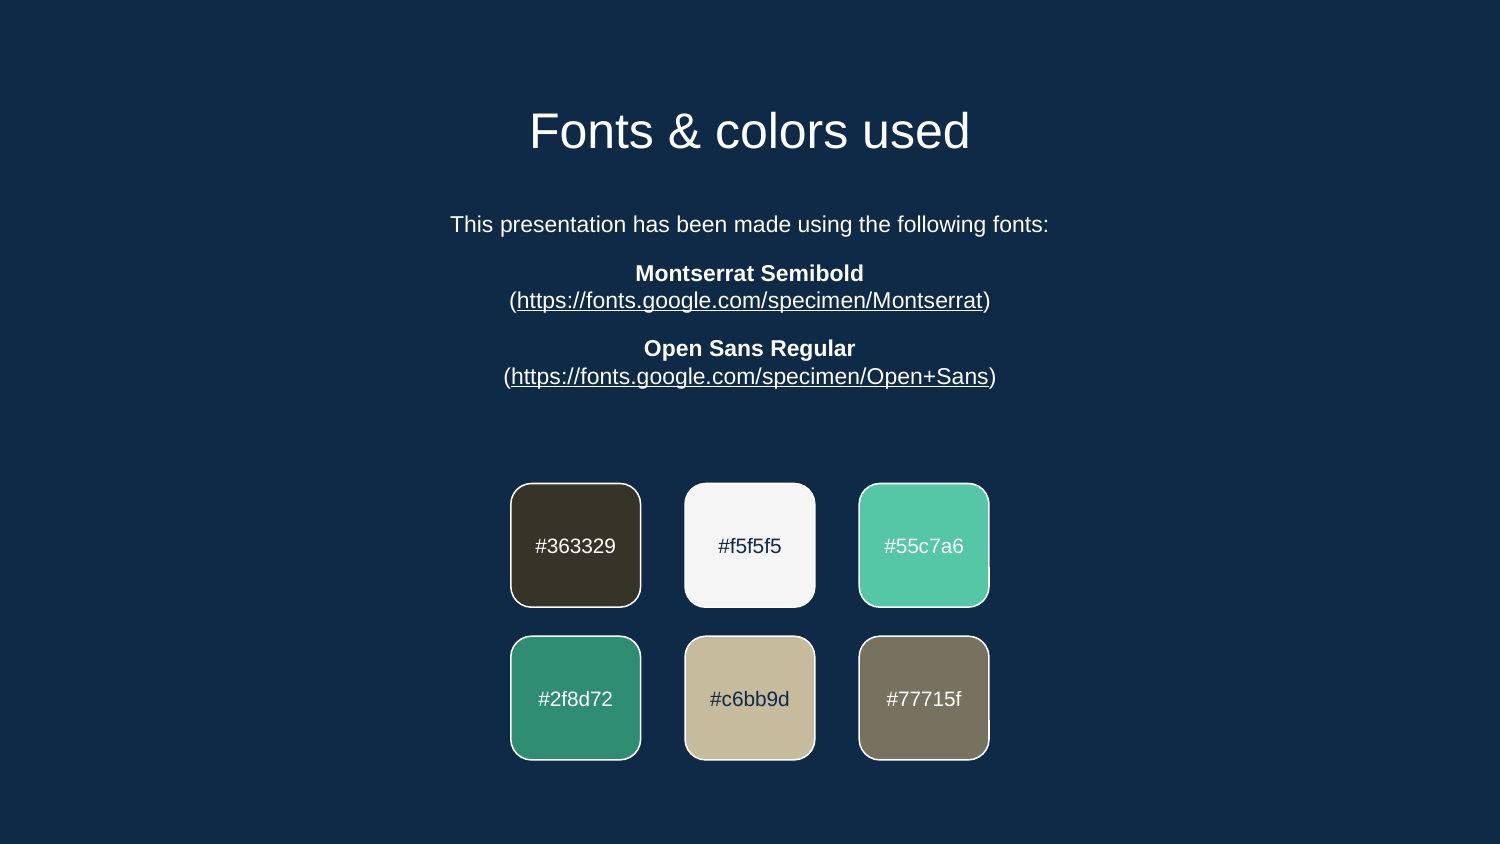

# Fonts & colors used
This presentation has been made using the following fonts:
Montserrat Semibold
(https://fonts.google.com/specimen/Montserrat)
Open Sans Regular
(https://fonts.google.com/specimen/Open+Sans)

#363329
#f5f5f5
#55c7a6

#2f8d72
#c6bb9d
#77715f